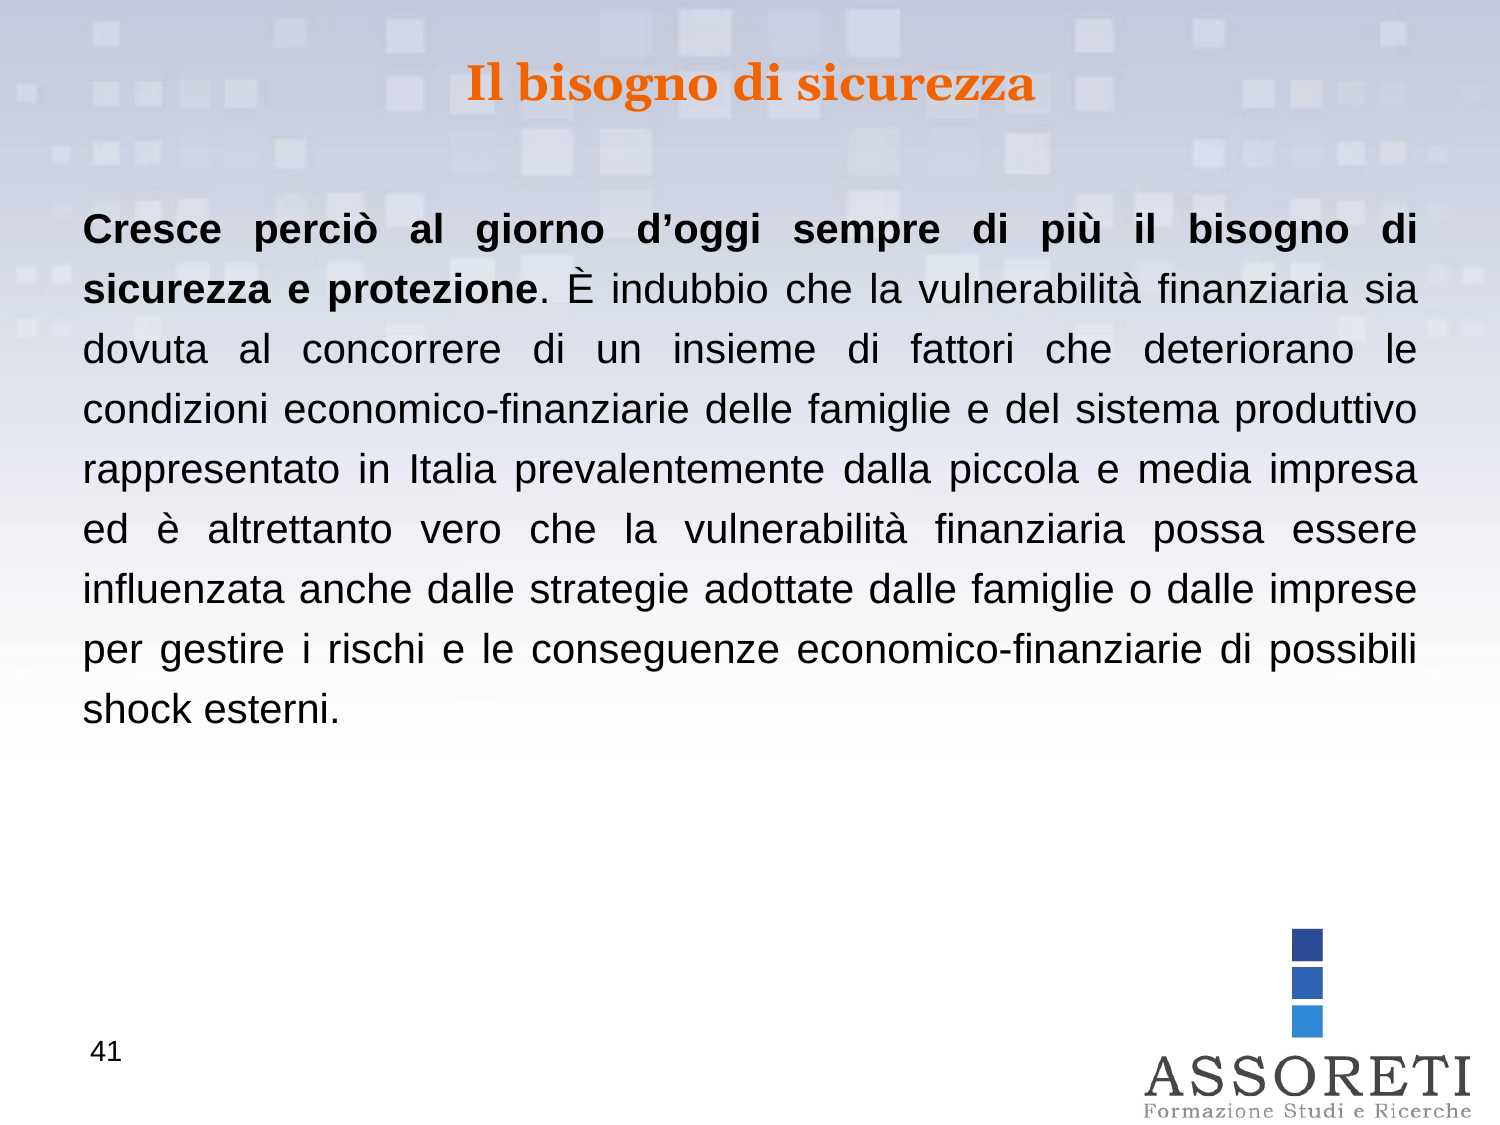

Il bisogno di sicurezza
Cresce perciò al giorno d’oggi sempre di più il bisogno di sicurezza e protezione. È indubbio che la vulnerabilità finanziaria sia dovuta al concorrere di un insieme di fattori che deteriorano le condizioni economico-finanziarie delle famiglie e del sistema produttivo rappresentato in Italia prevalentemente dalla piccola e media impresa ed è altrettanto vero che la vulnerabilità finanziaria possa essere influenzata anche dalle strategie adottate dalle famiglie o dalle imprese per gestire i rischi e le conseguenze economico-finanziarie di possibili shock esterni.
41